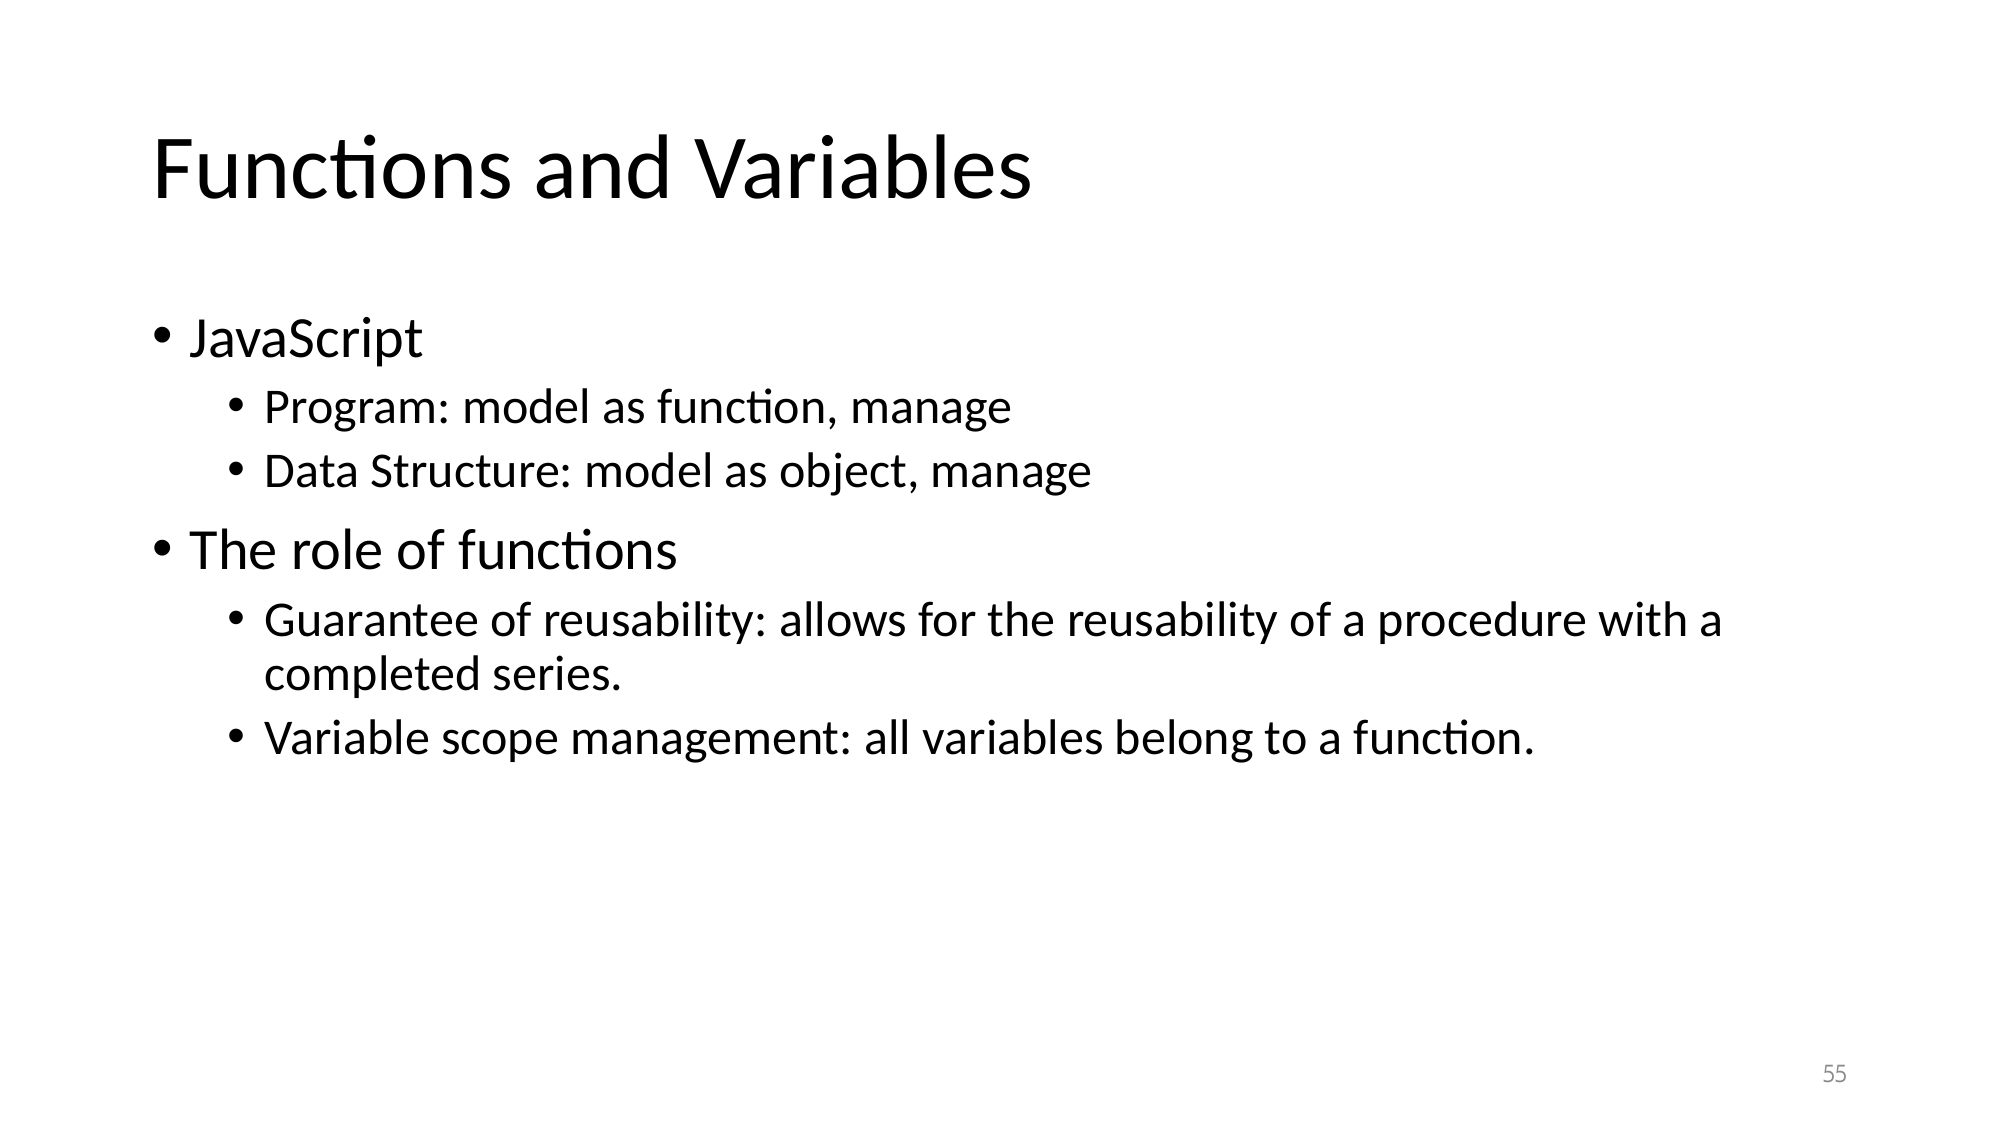

# Functions and Variables
JavaScript
Program: model as function, manage
Data Structure: model as object, manage
The role of functions
Guarantee of reusability: allows for the reusability of a procedure with a completed series.
Variable scope management: all variables belong to a function.

55